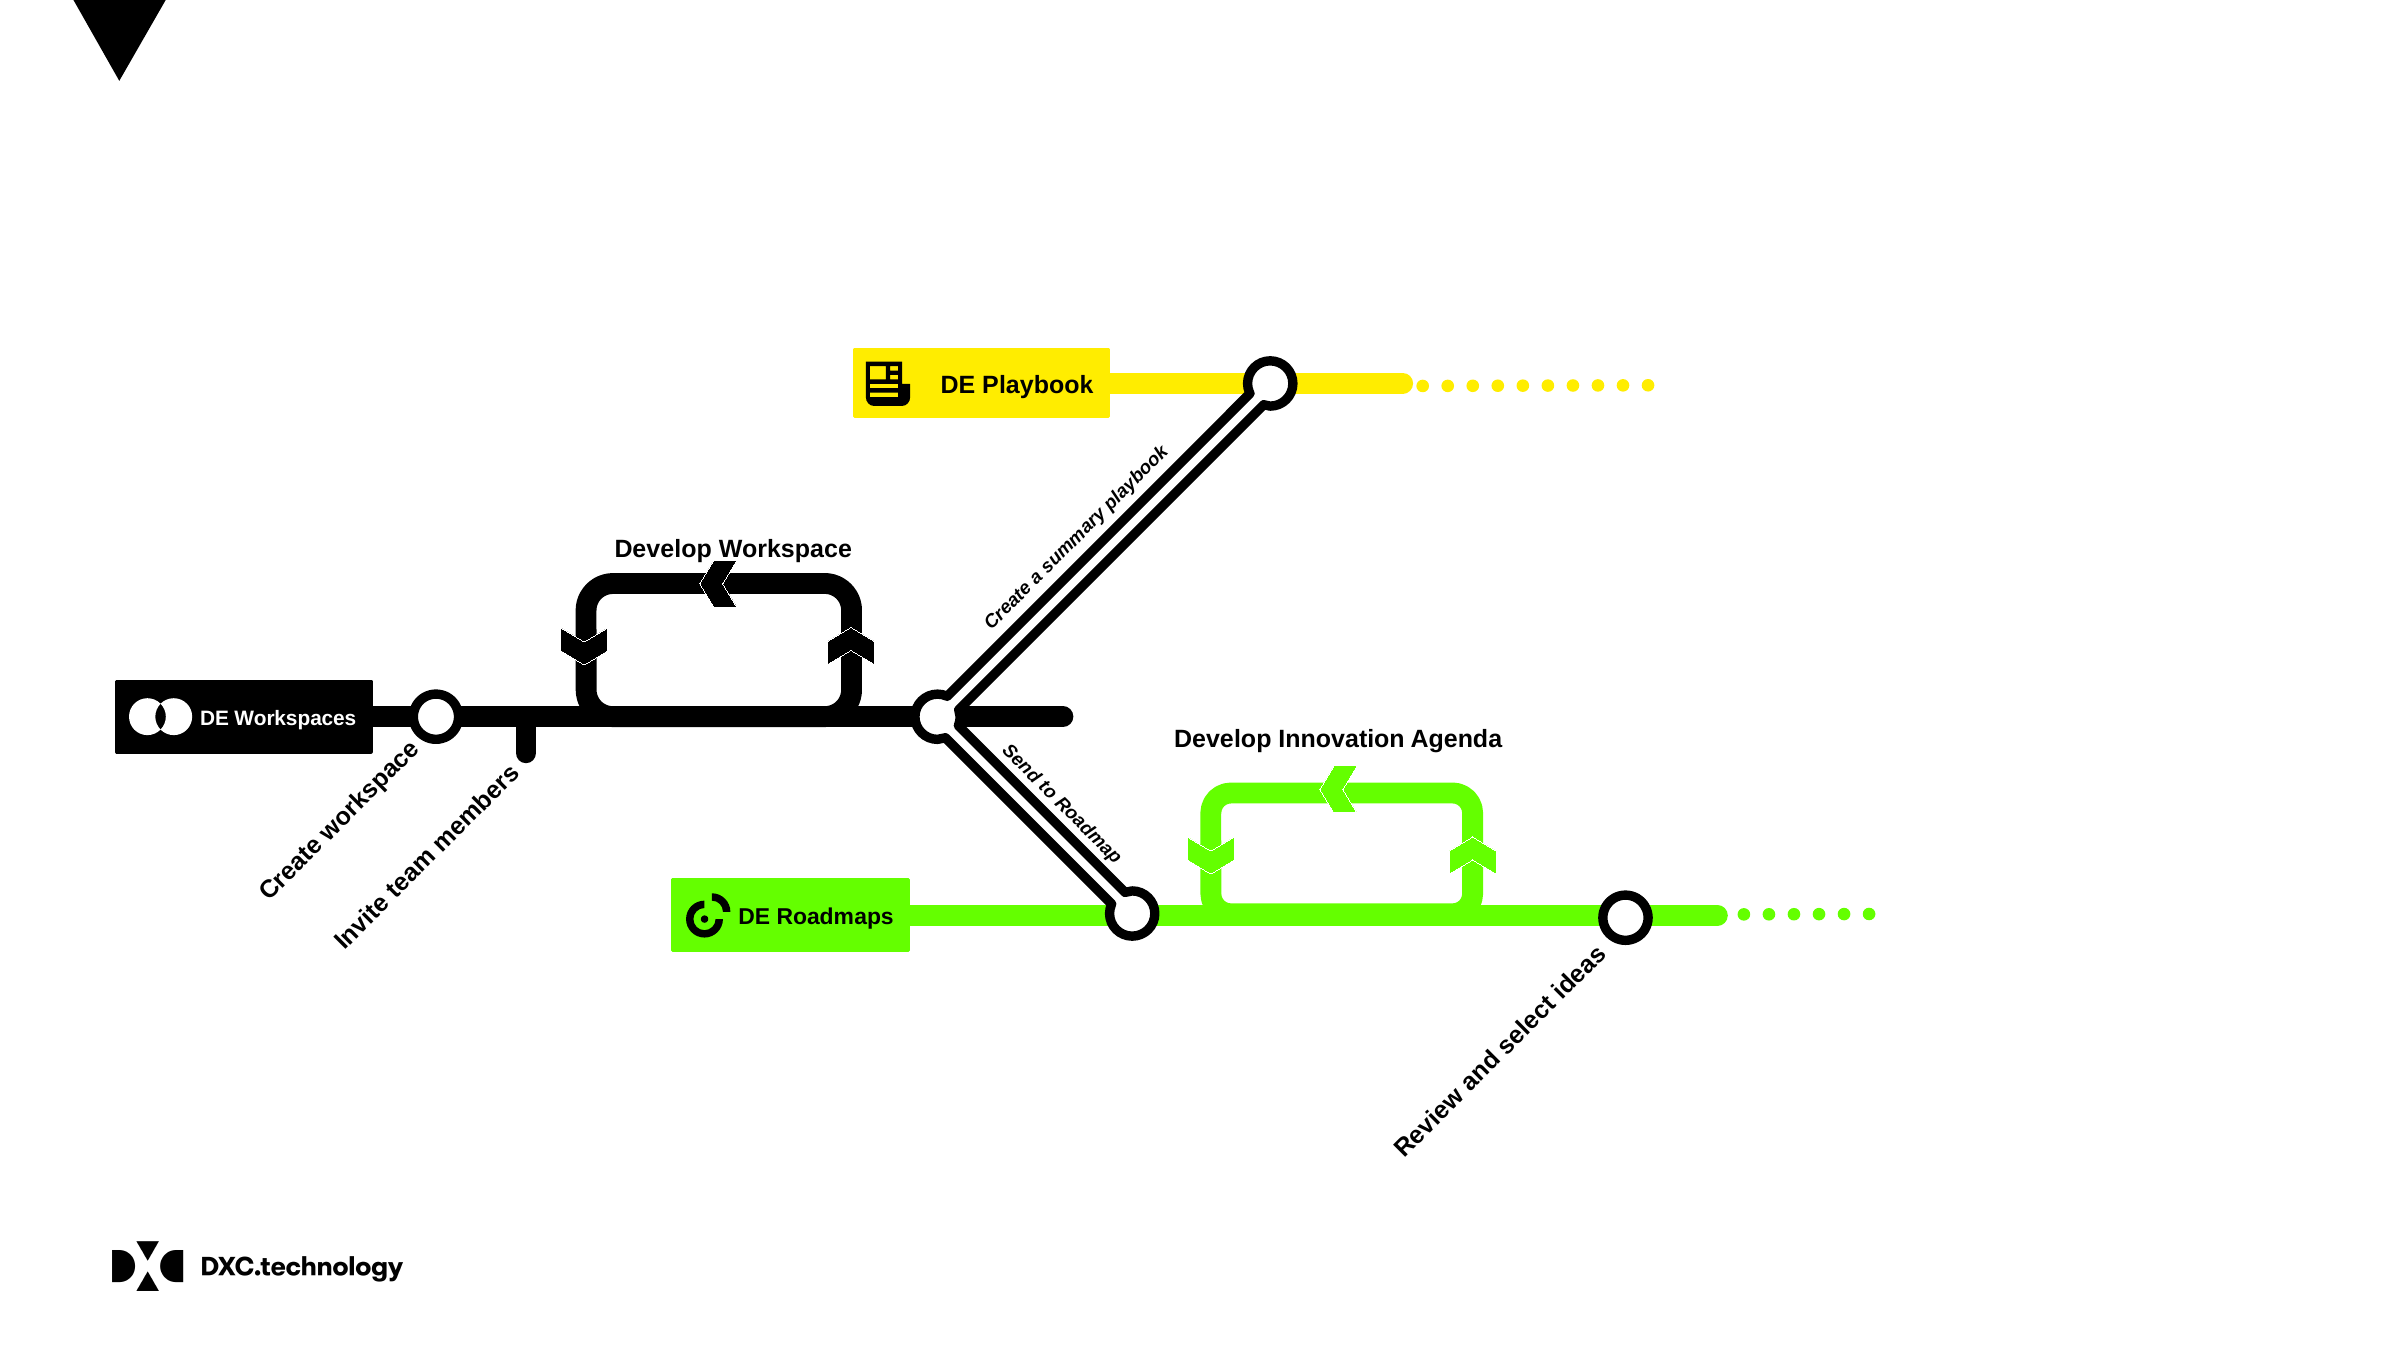

DE Playbook

Create a summary playbook
Develop Workspace

DE Workspaces

Develop Innovation Agenda

Send to Roadmap

Create workspace

Invite team members
DE Roadmaps

Review and select ideas